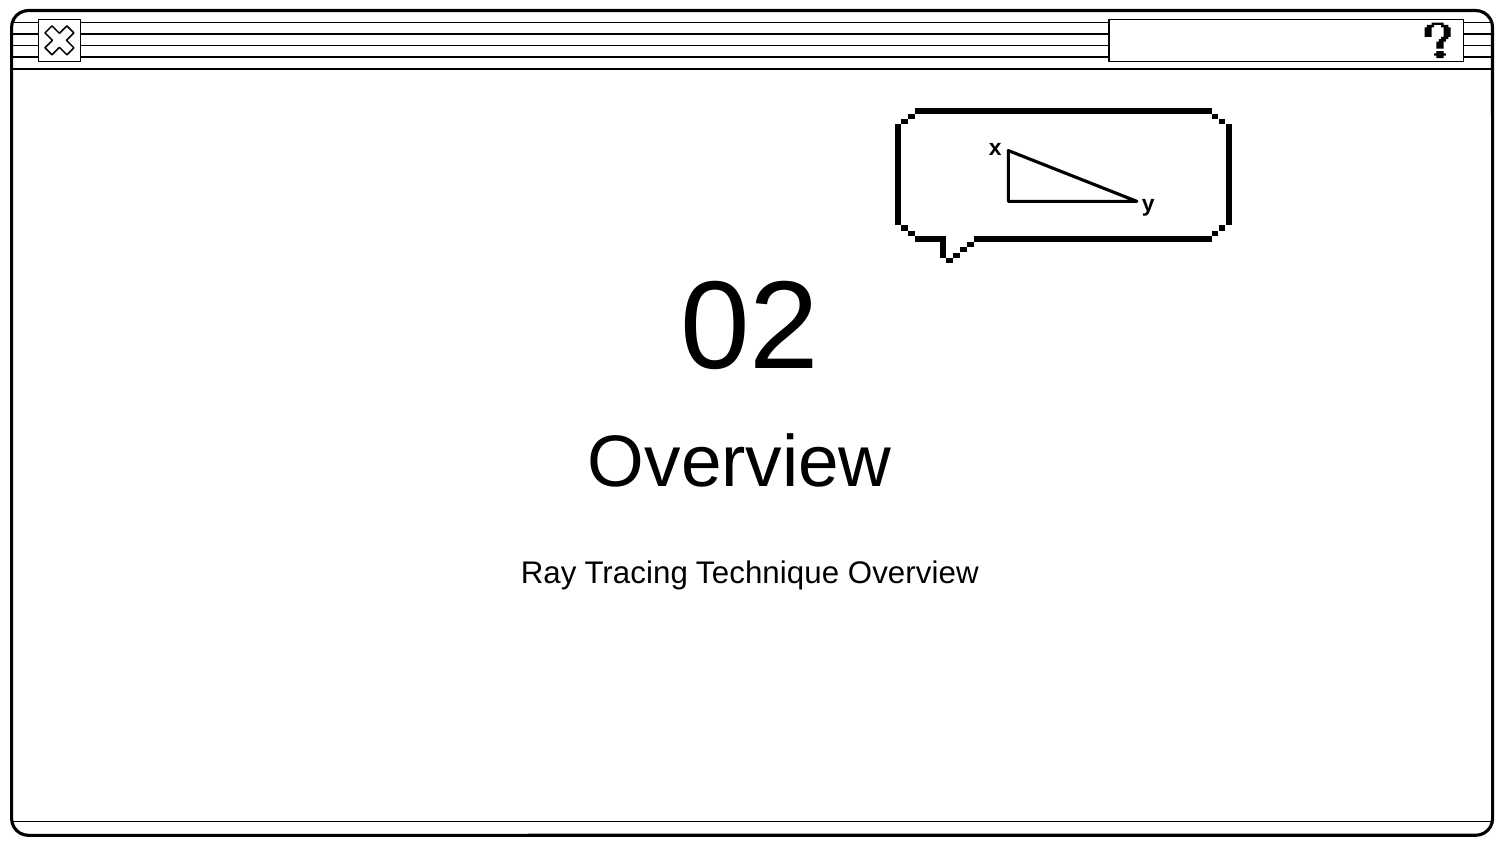

x

y
02
# Overview
Ray Tracing Technique Overview